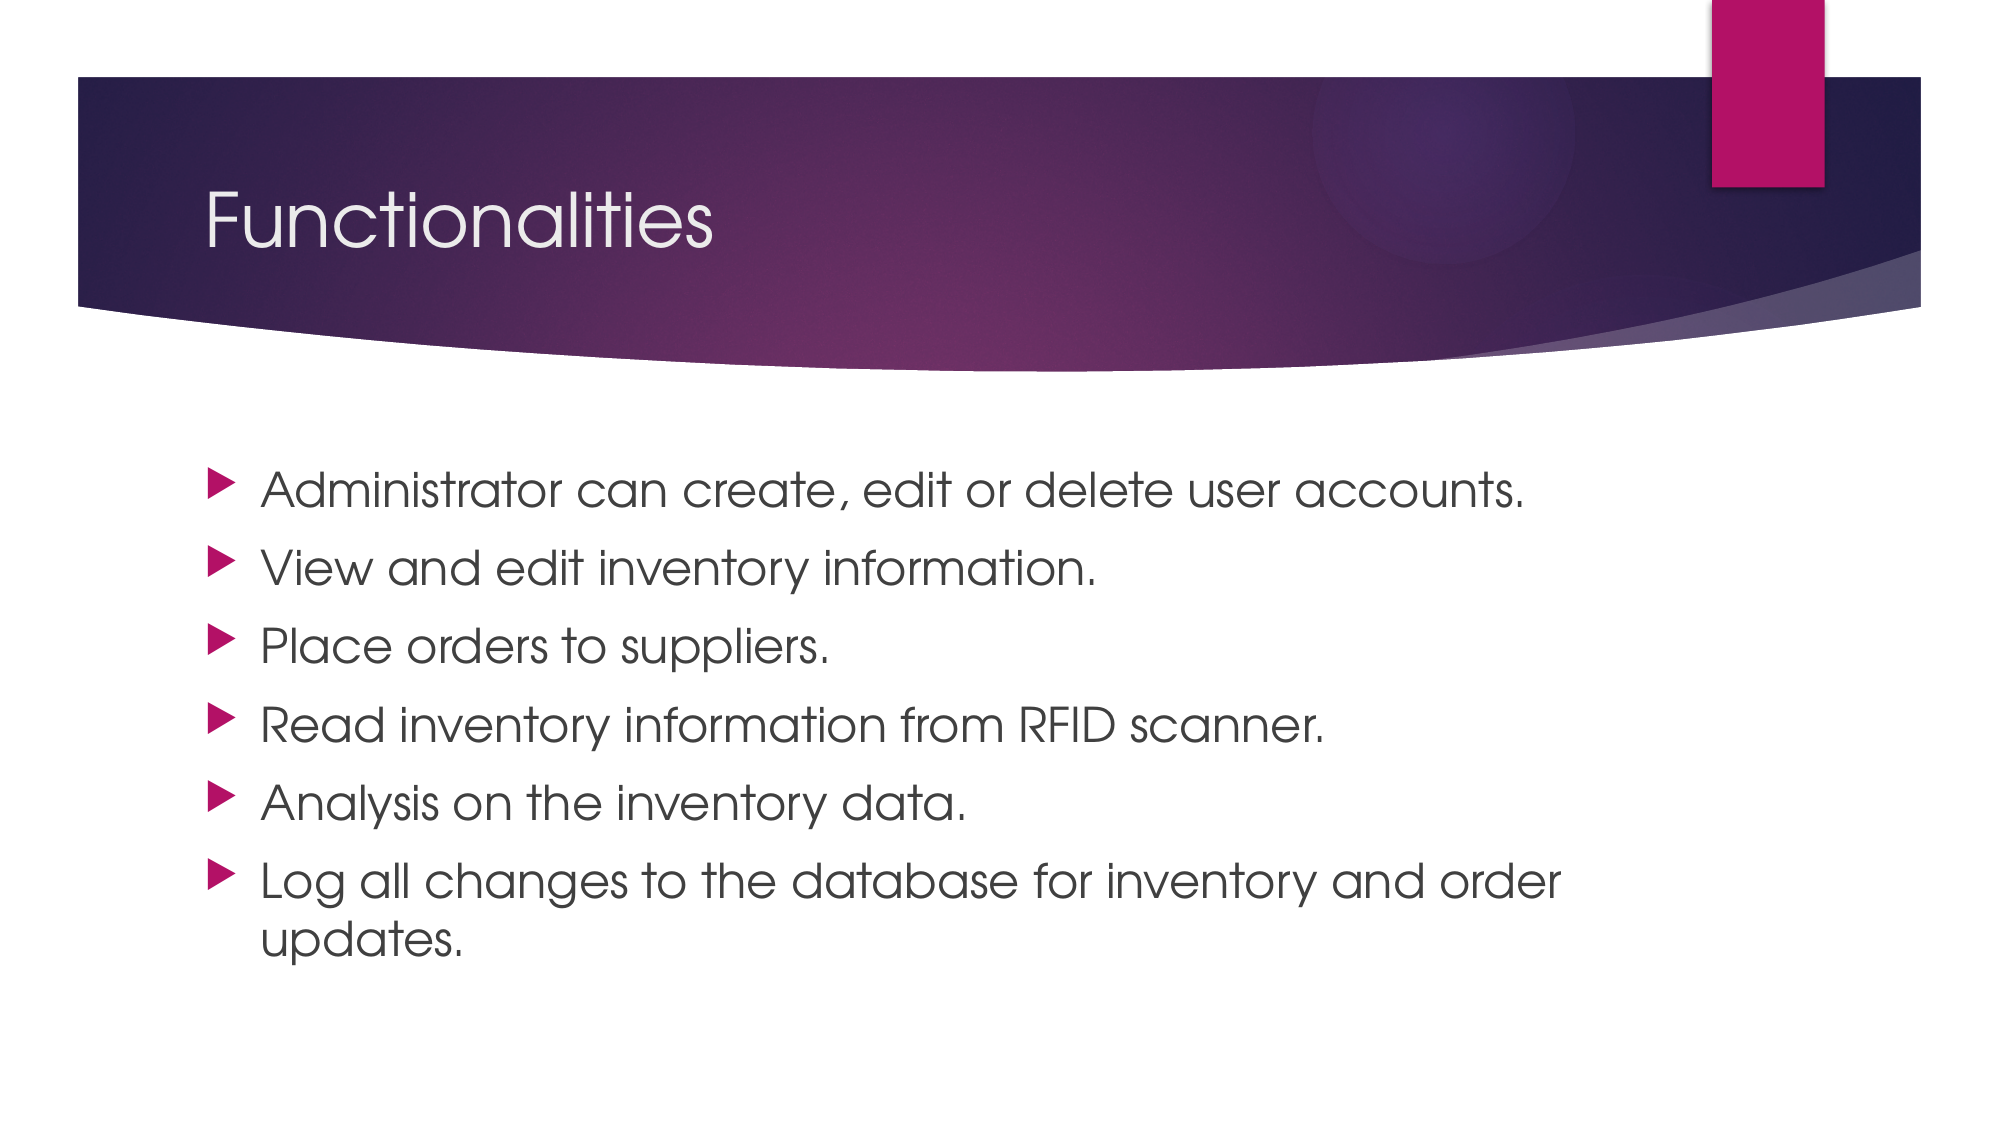

# Functionalities

Administrator can create, edit or delete user accounts.
View and edit inventory information.
Place orders to suppliers.
Read inventory information from RFID scanner.
Analysis on the inventory data.
Log all changes to the database for inventory and order updates.